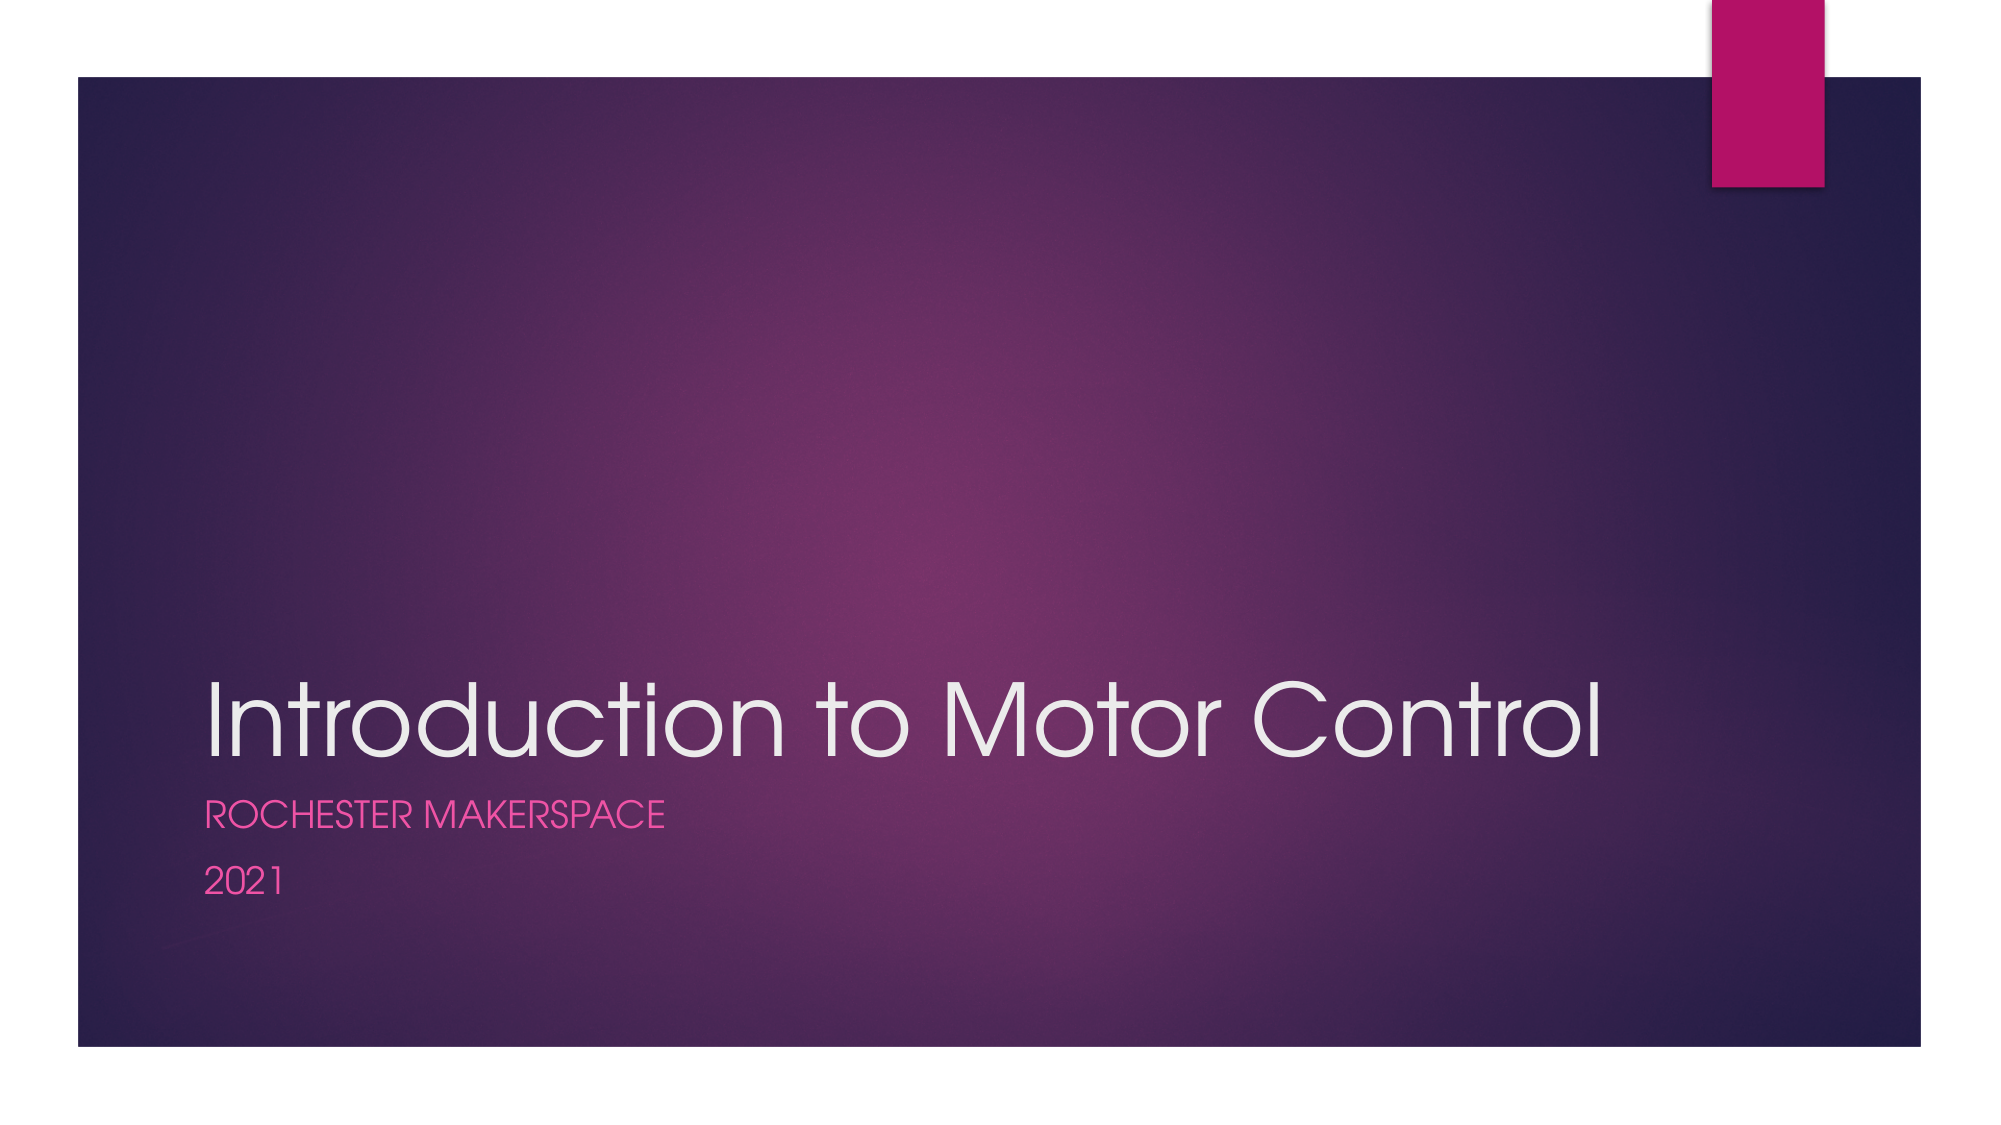

# Introduction to Motor Control
Rochester MakerSpace
2021